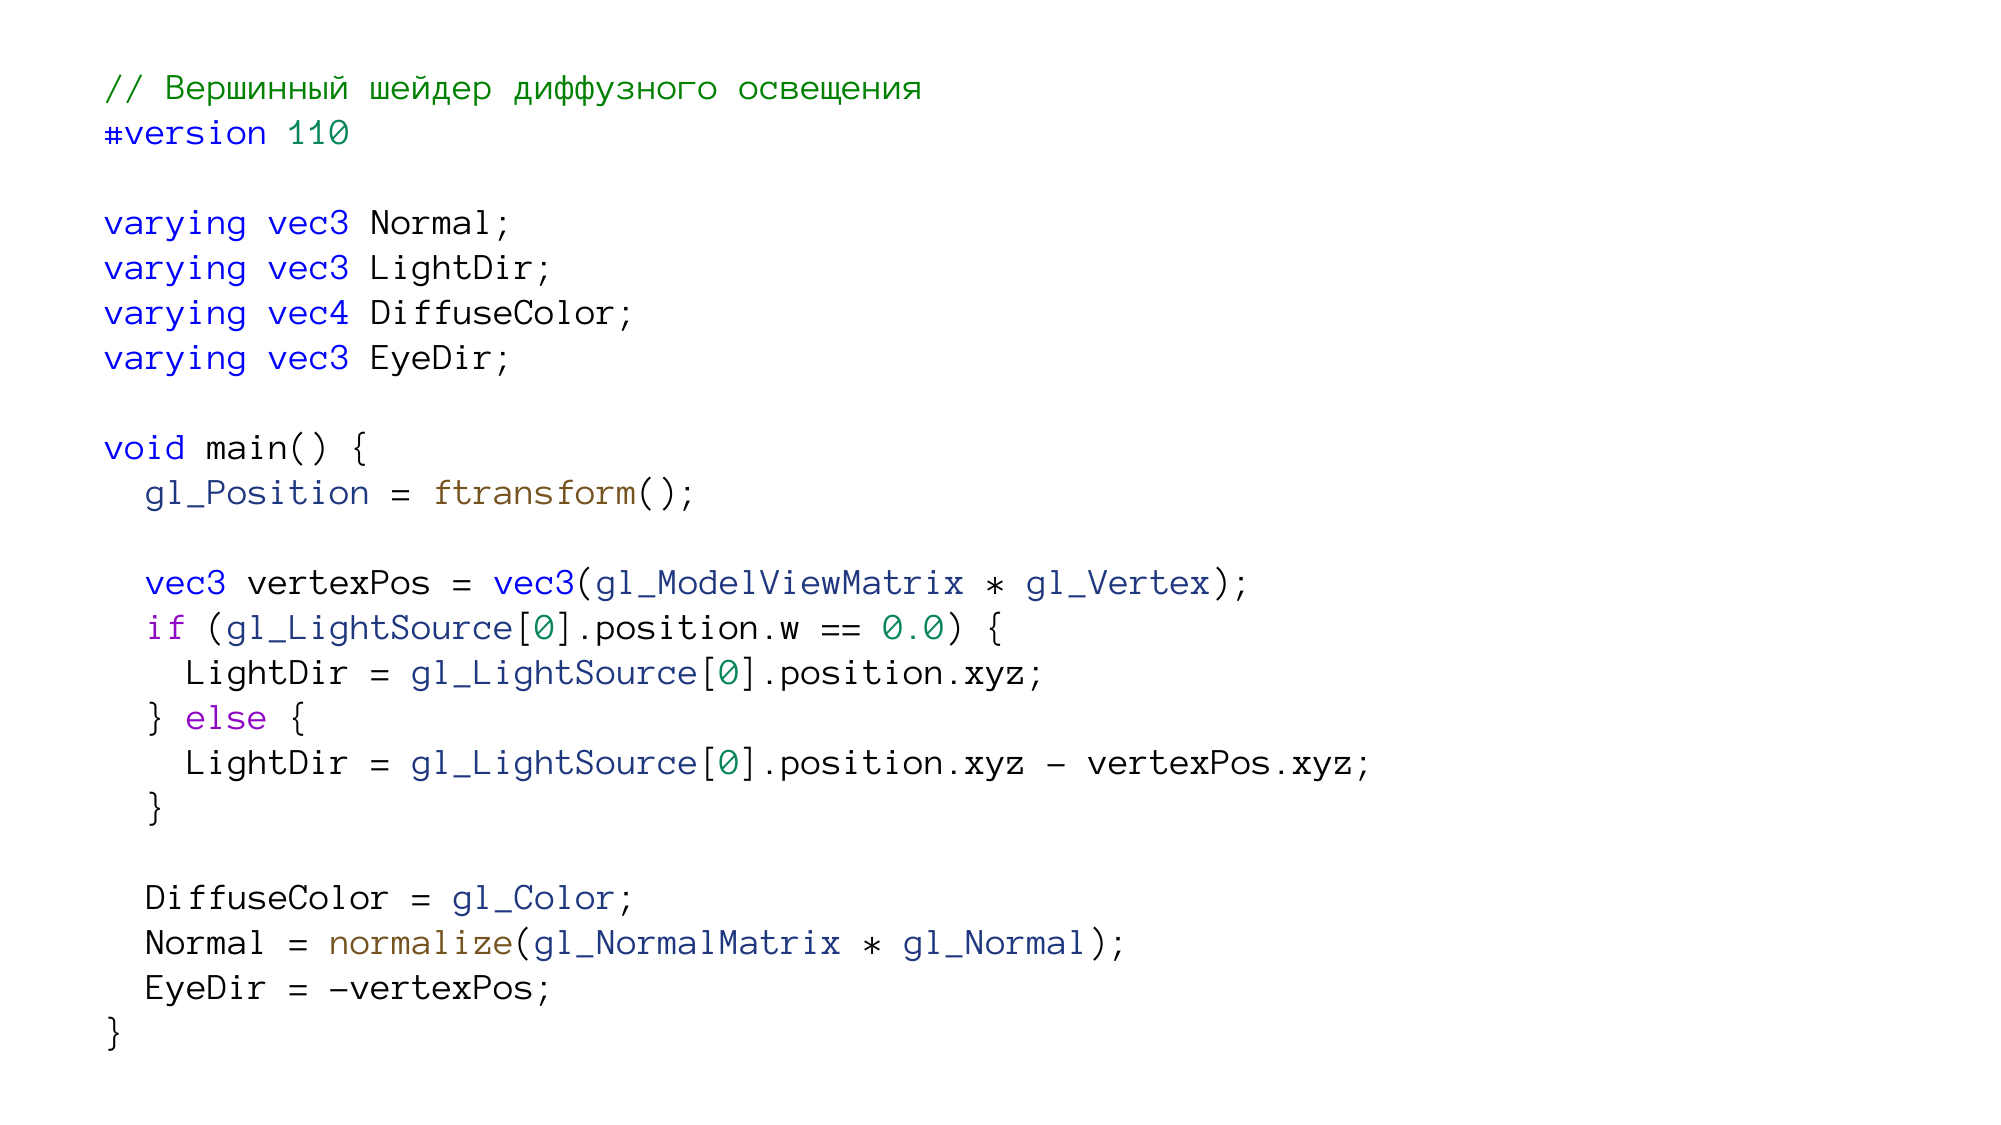

// Вершинный шейдер диффузного освещения
#version 110
varying vec3 Normal;
varying vec3 LightDir;
varying vec4 DiffuseColor;
varying vec3 EyeDir;
void main() {
  gl_Position = ftransform();
  vec3 vertexPos = vec3(gl_ModelViewMatrix * gl_Vertex);
  if (gl_LightSource[0].position.w == 0.0) {
    LightDir = gl_LightSource[0].position.xyz;
  } else {
    LightDir = gl_LightSource[0].position.xyz - vertexPos.xyz;
  }

  DiffuseColor = gl_Color;
  Normal = normalize(gl_NormalMatrix * gl_Normal);
  EyeDir = -vertexPos;
}